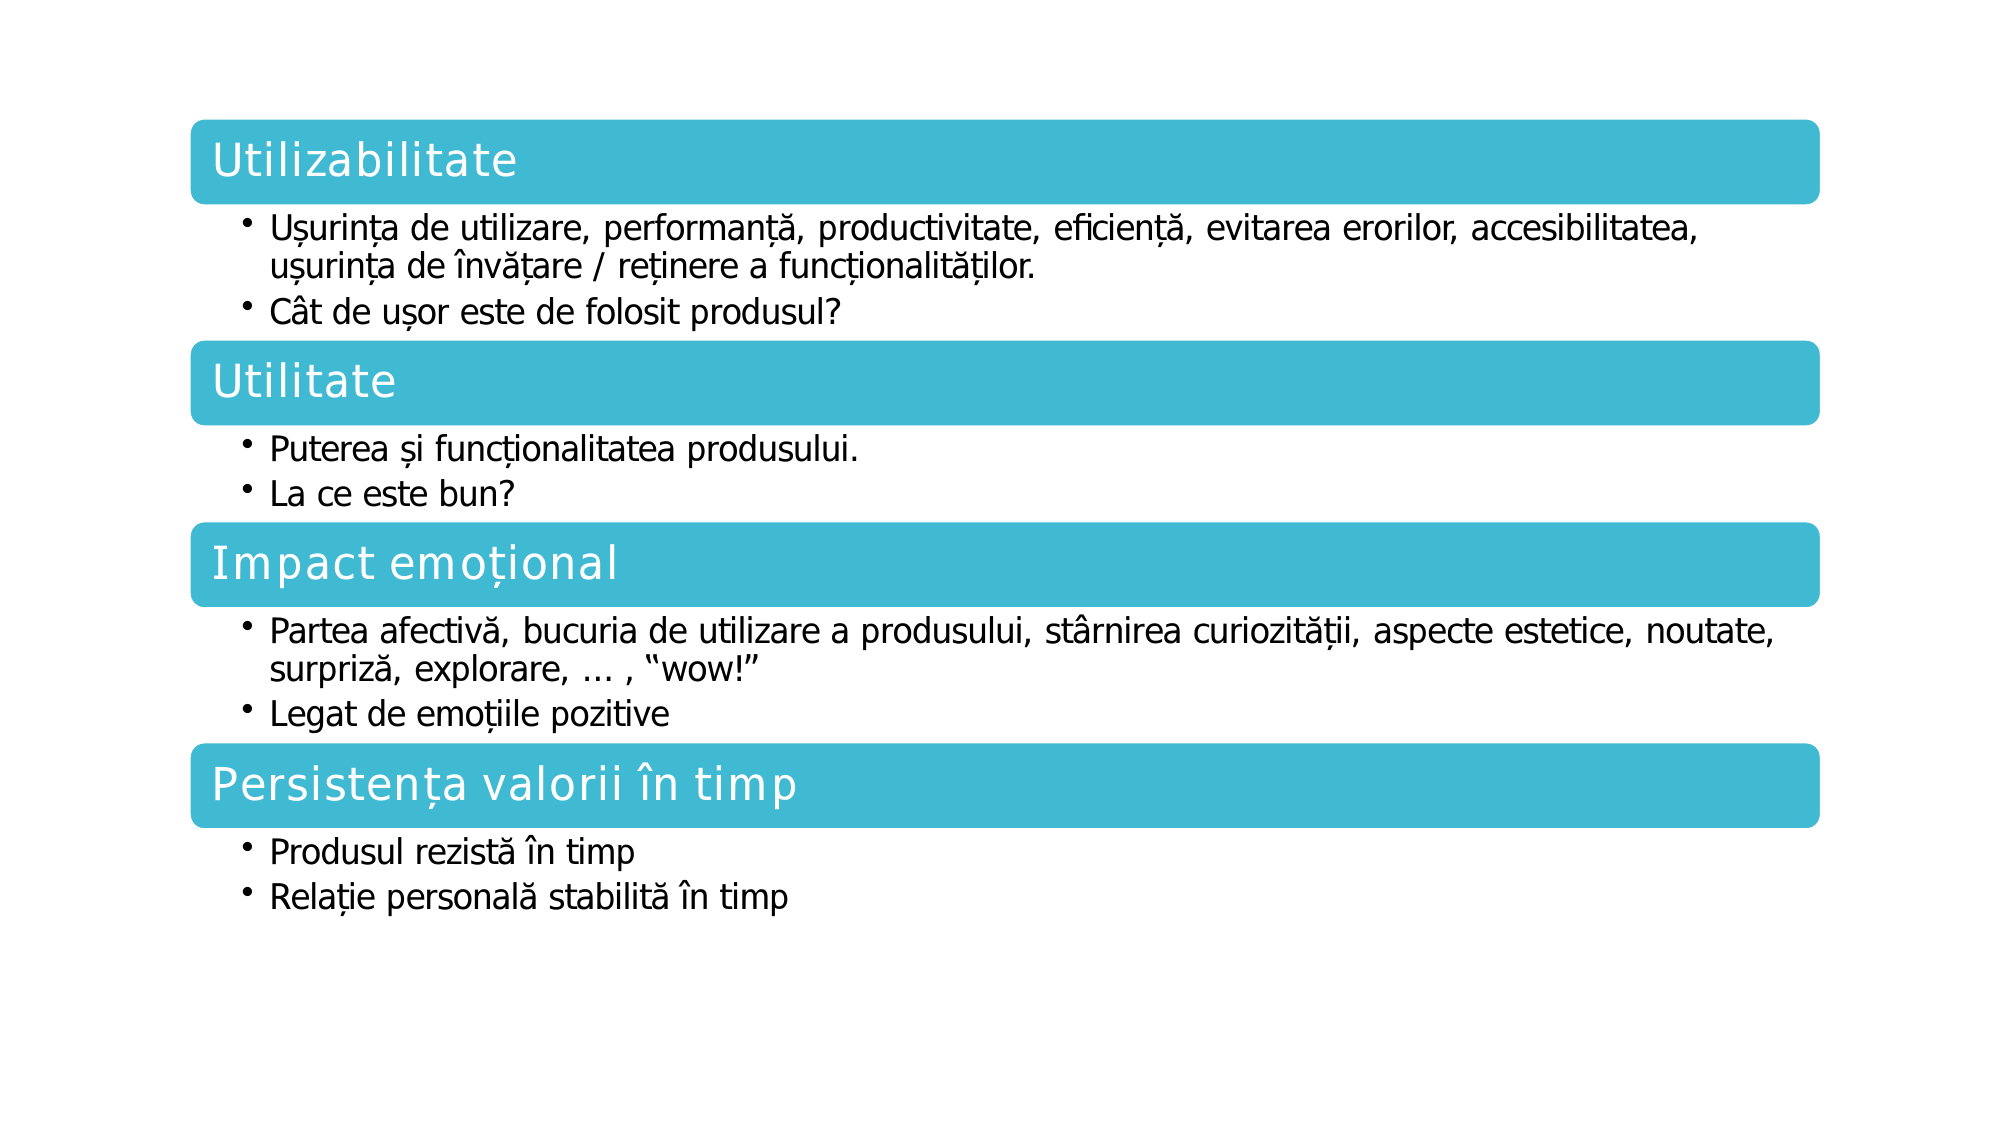

Utilizabilitate
Ușurința de utilizare, performanță, productivitate, eficiență, evitarea erorilor, accesibilitatea, ușurința de învățare / reținere a funcționalităților.
Cât de ușor este de folosit produsul?
Utilitate
Puterea și funcționalitatea produsului.
La ce este bun?
Impact emoțional
Partea afectivă, bucuria de utilizare a produsului, stârnirea curiozității, aspecte estetice, noutate, surpriză, explorare, ... , “wow!”
Legat de emoțiile pozitive
Persistența valorii în timp
Produsul rezistă în timp
Relație personală stabilită în timp